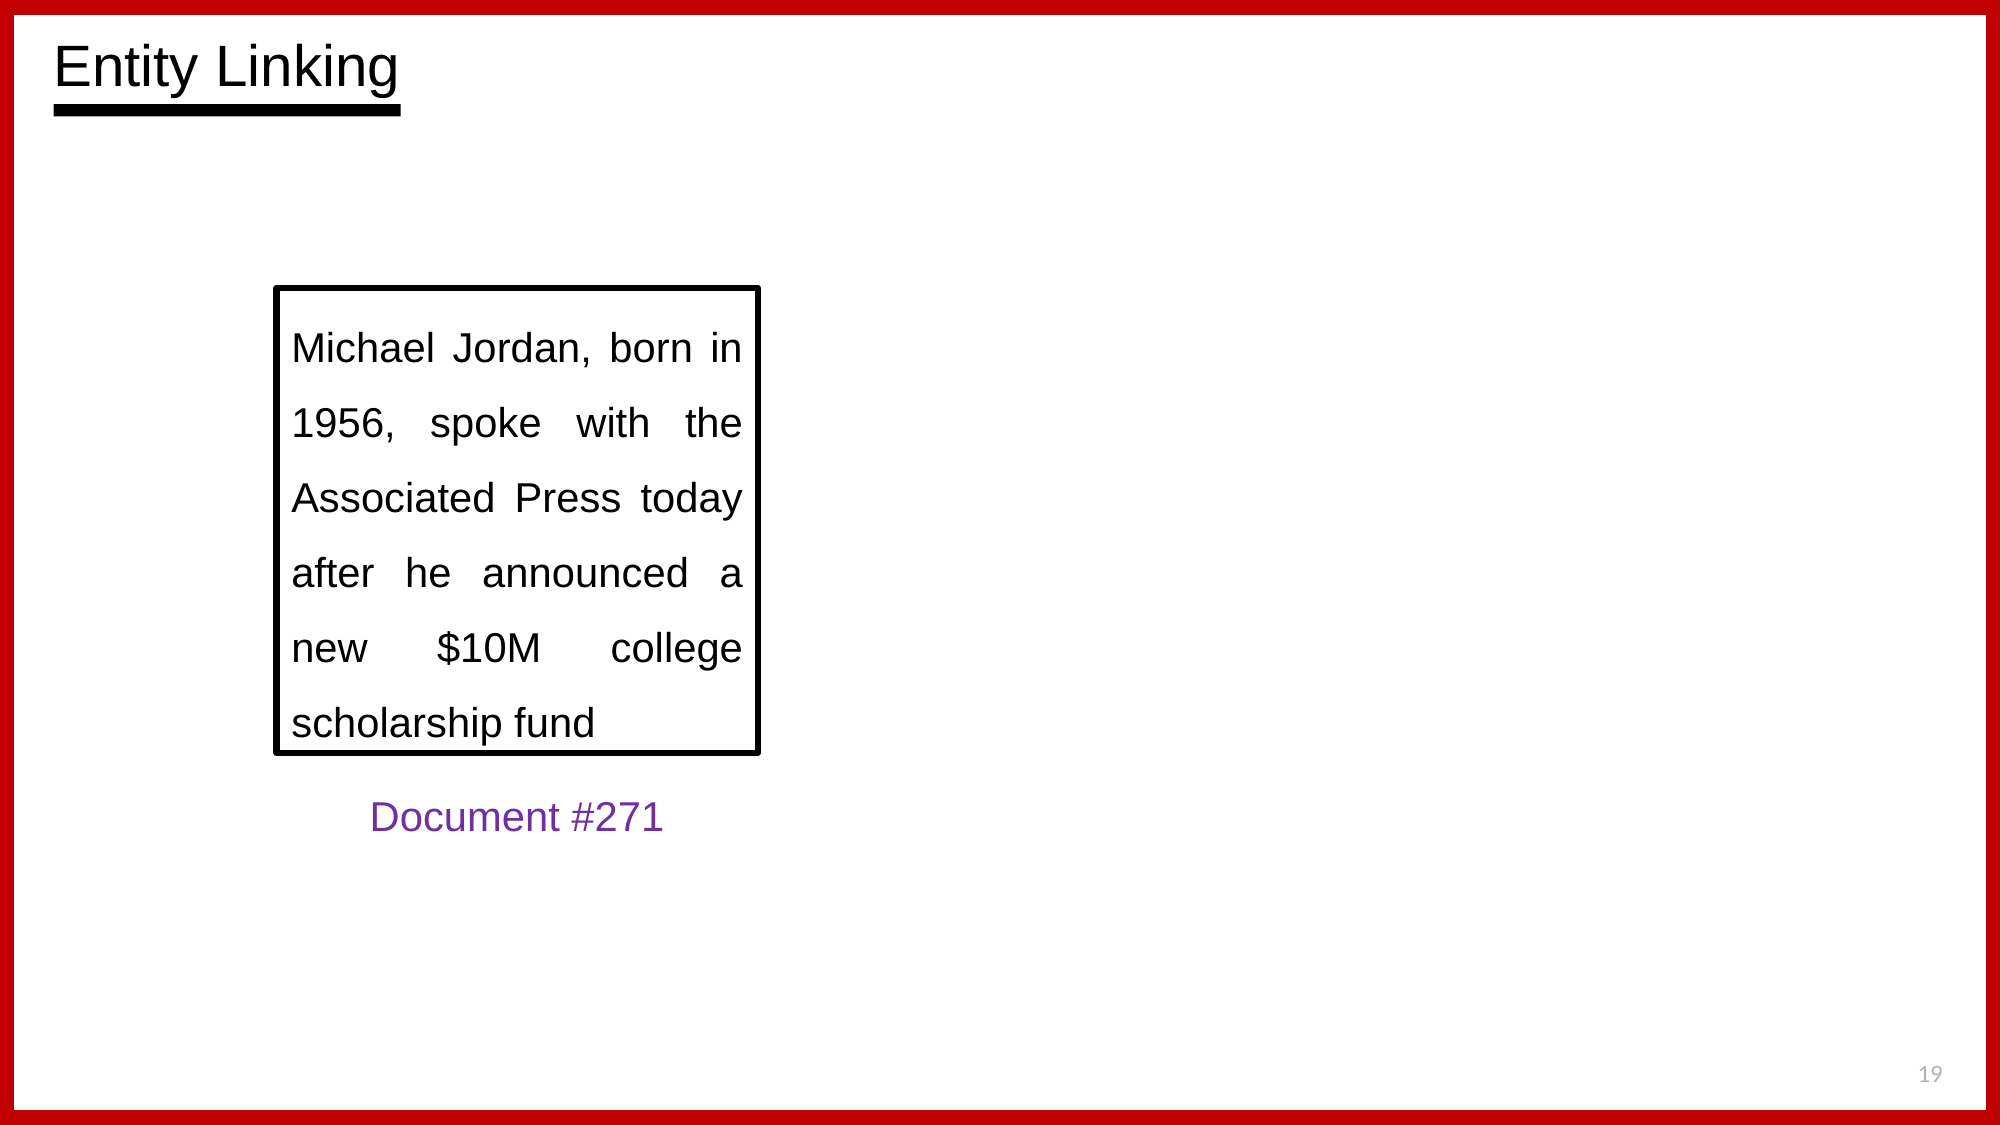

Entity Linking

Michael Jordan, born in 1956, spoke with the Associated Press today after he announced a new $10M college scholarship fund
Document #271
19